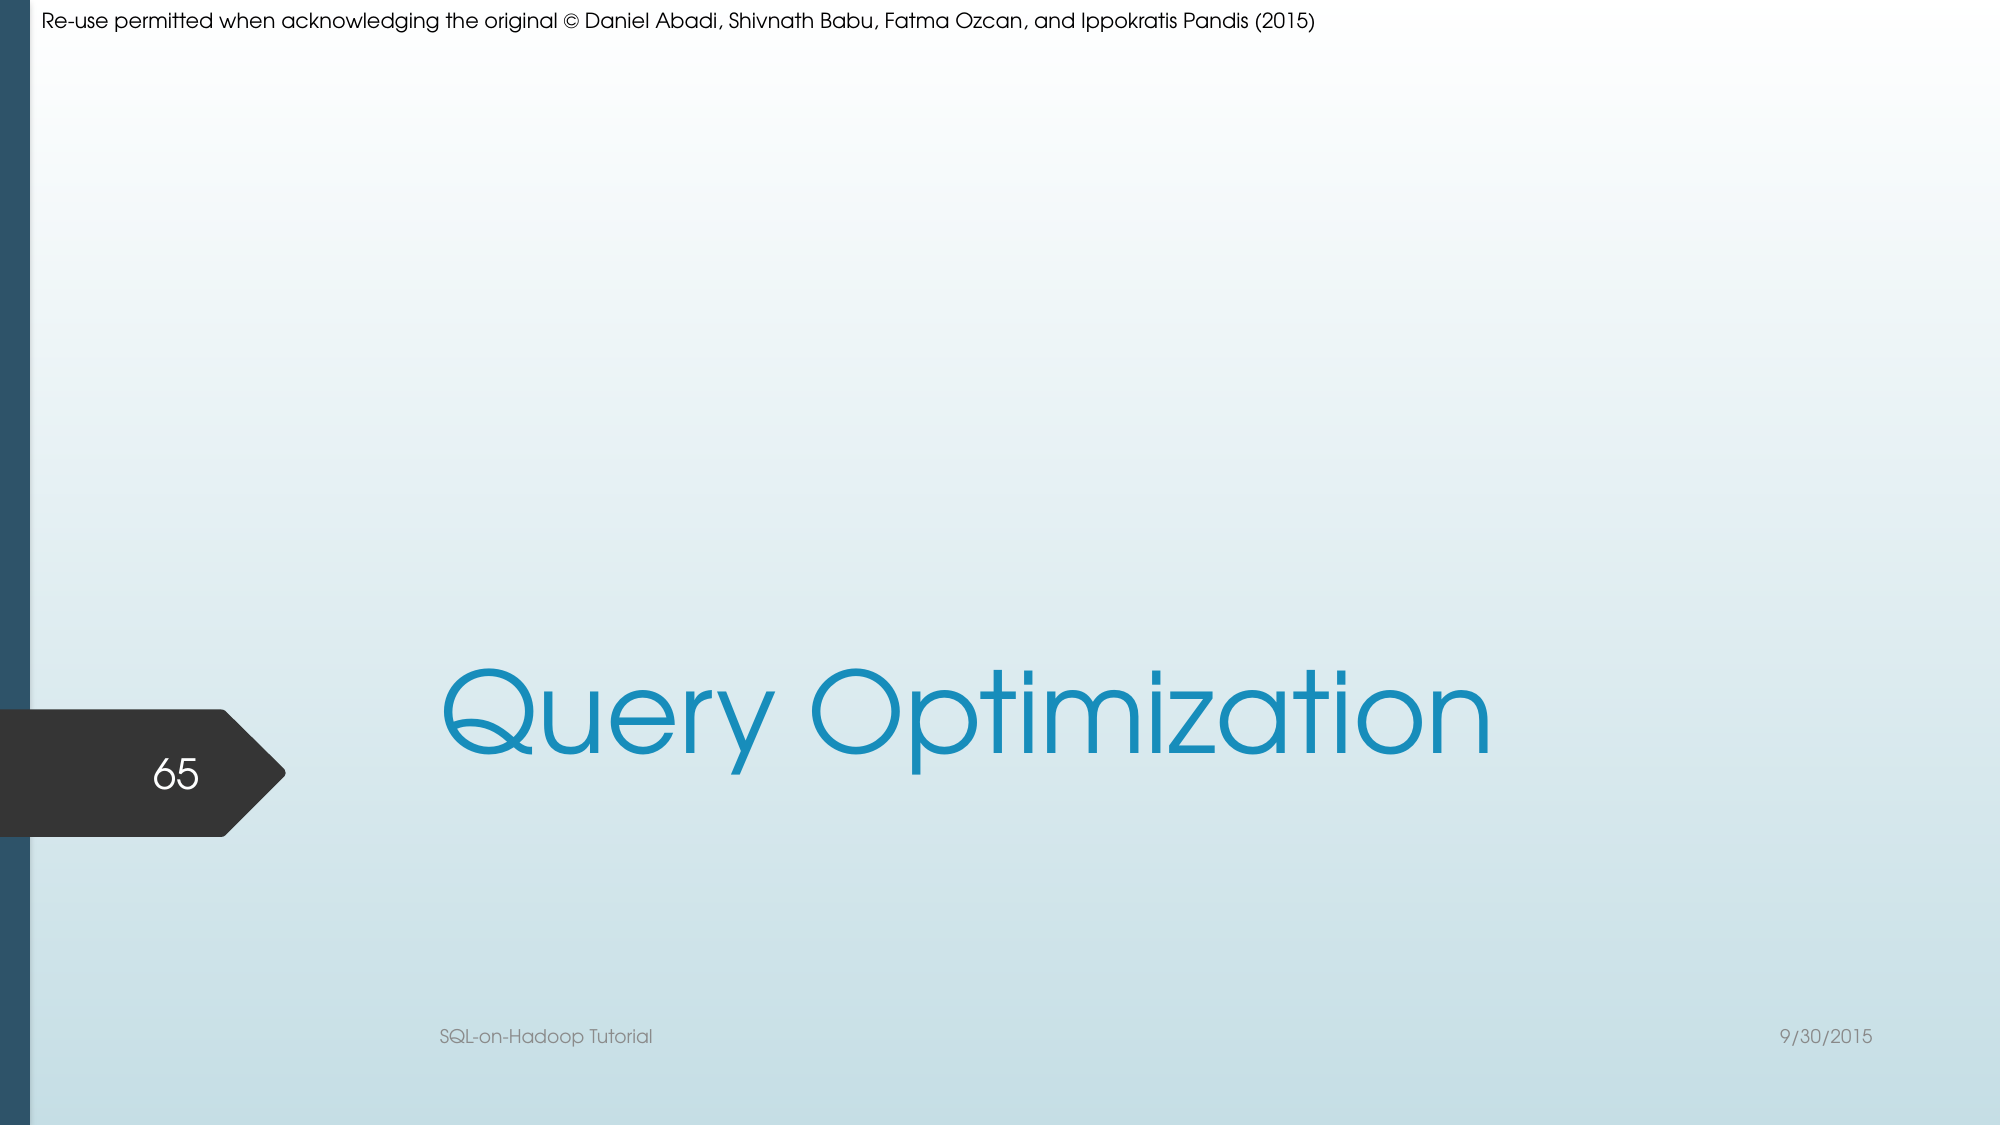

# Query Optimization
65
9/30/2015
SQL-on-Hadoop Tutorial